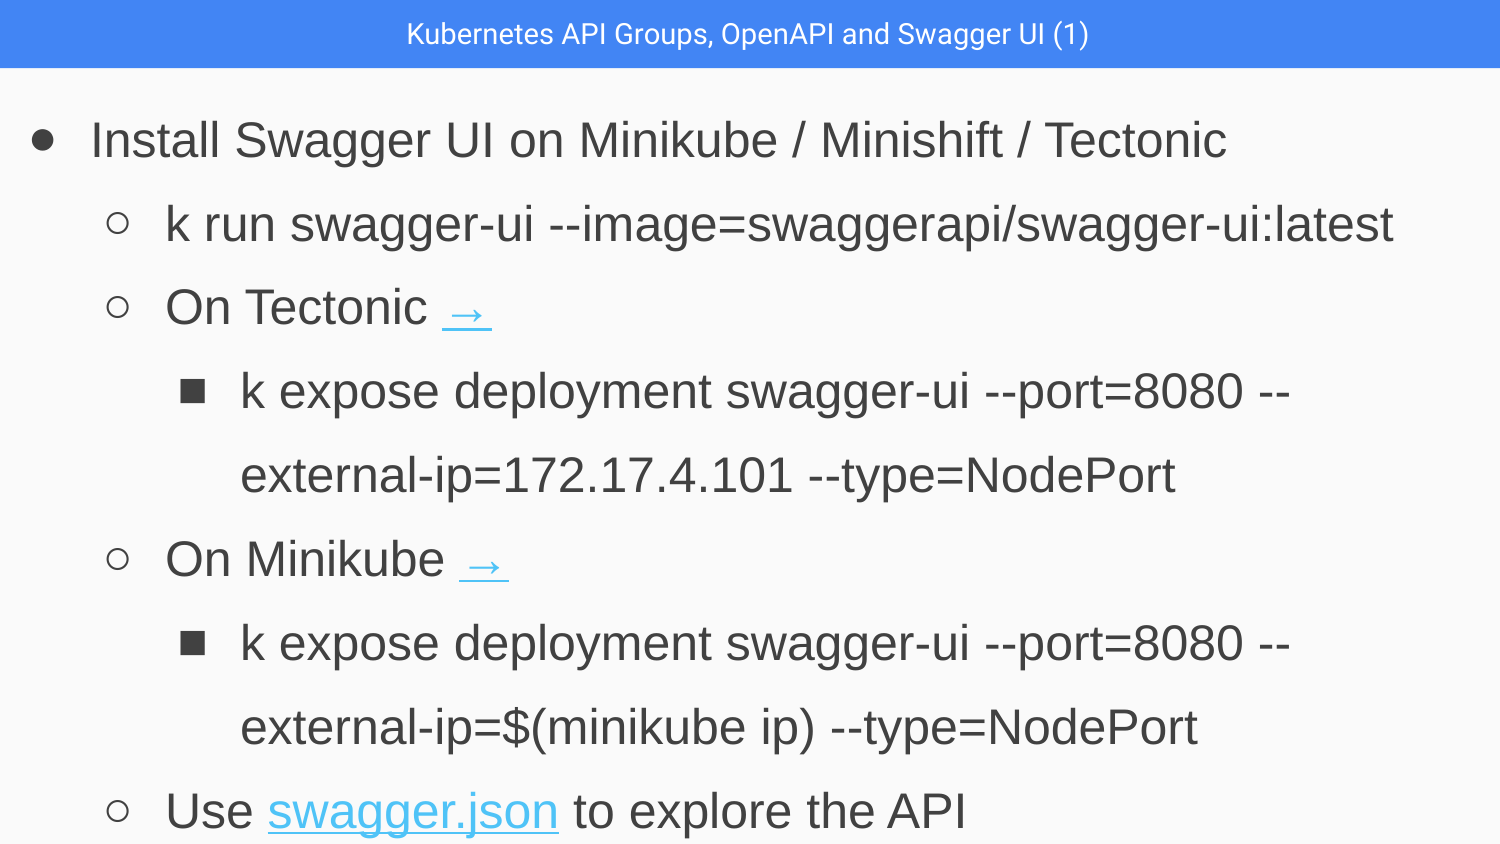

Kubernetes API Groups, OpenAPI and Swagger UI (1)
Install Swagger UI on Minikube / Minishift / Tectonic
k run swagger-ui --image=swaggerapi/swagger-ui:latest
On Tectonic →
k expose deployment swagger-ui --port=8080 --external-ip=172.17.4.101 --type=NodePort
On Minikube →
k expose deployment swagger-ui --port=8080 --external-ip=$(minikube ip) --type=NodePort
Use swagger.json to explore the API